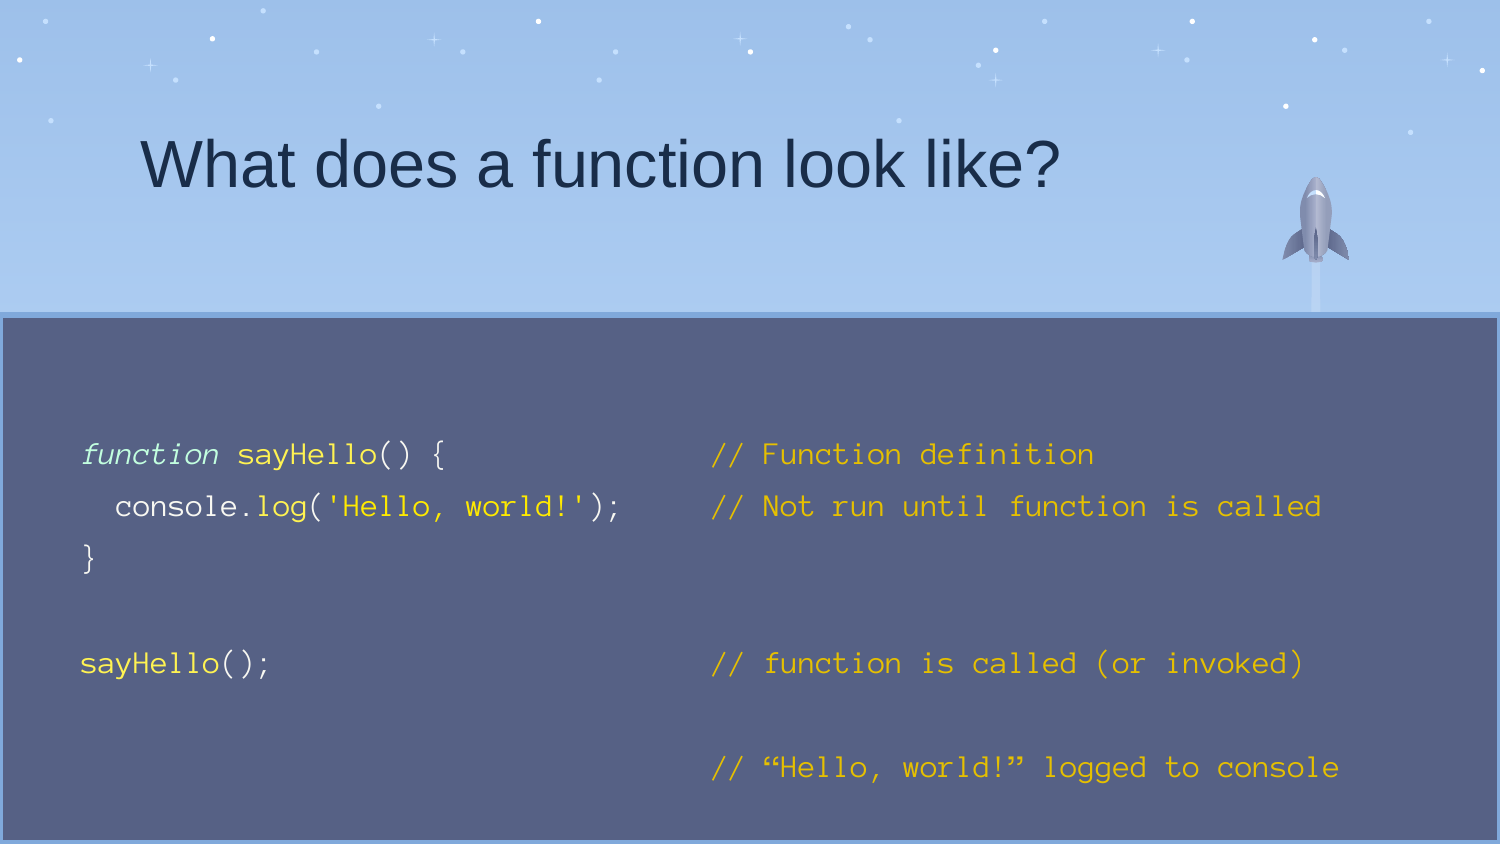

What does a function look like?

function sayHello() {               // Function definition
  console.log('Hello, world!');     // Not run until function is called
}

sayHello();                         // function is called (or invoked)

                                    // “Hello, world!” logged to console